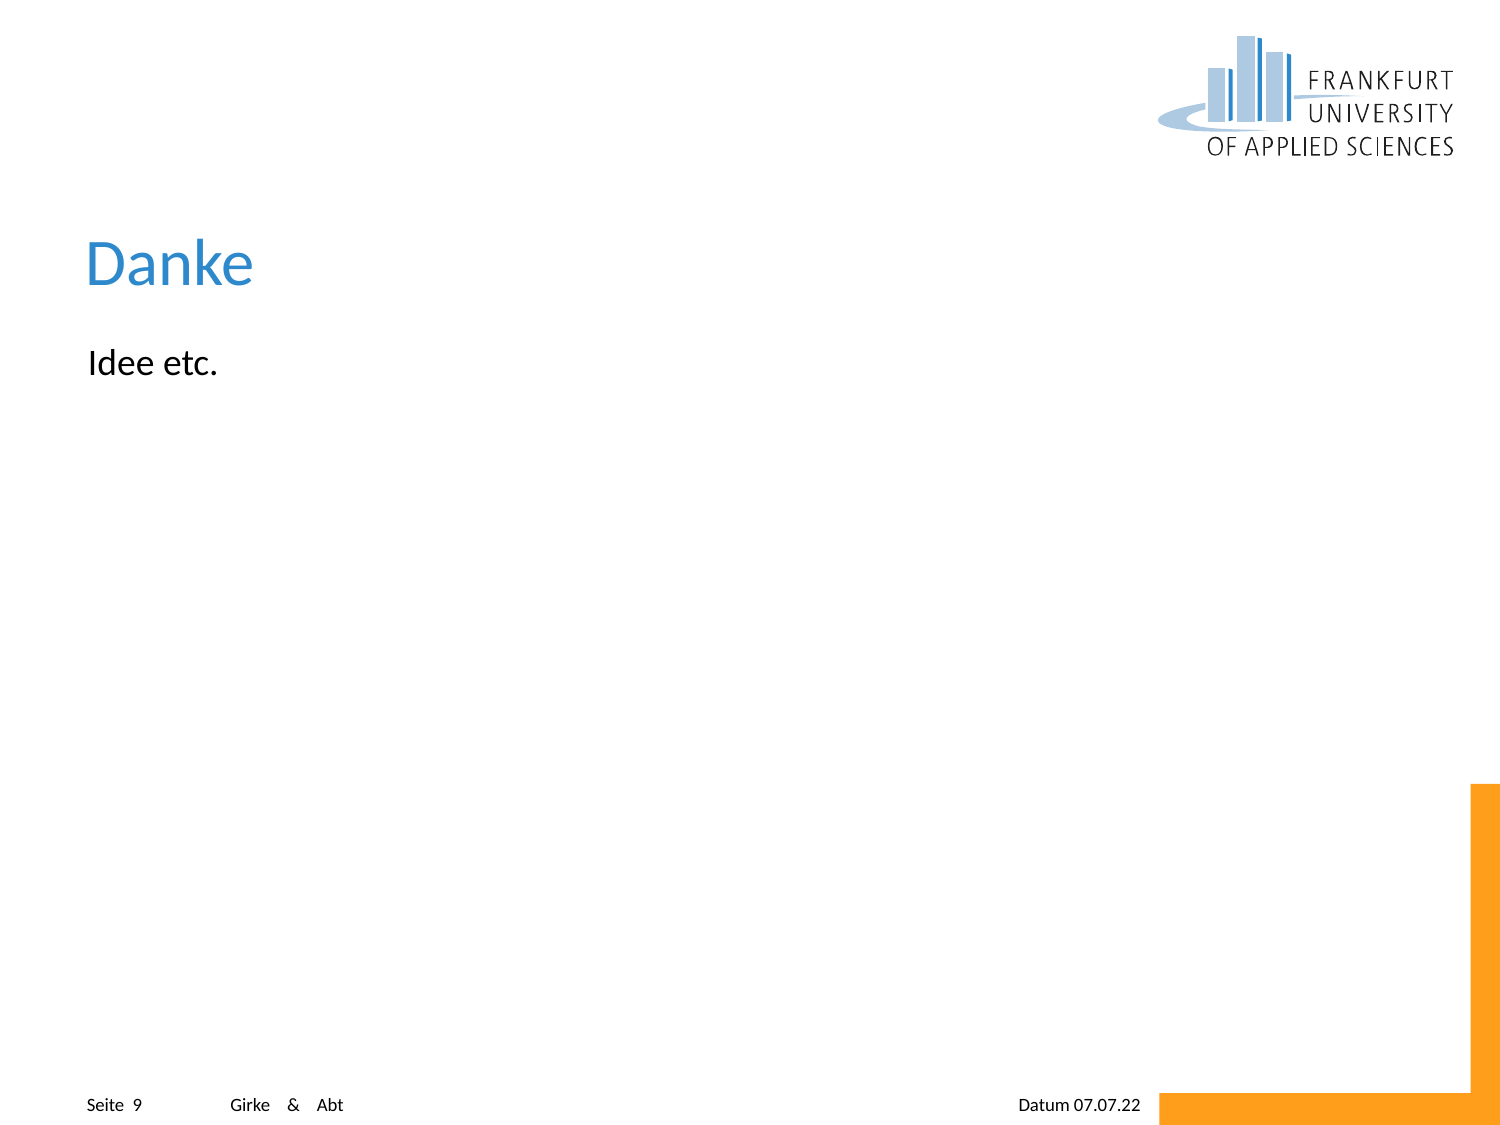

# Danke
Idee etc.
Seite  9
Girke    &    Abt
Datum 07.07.22